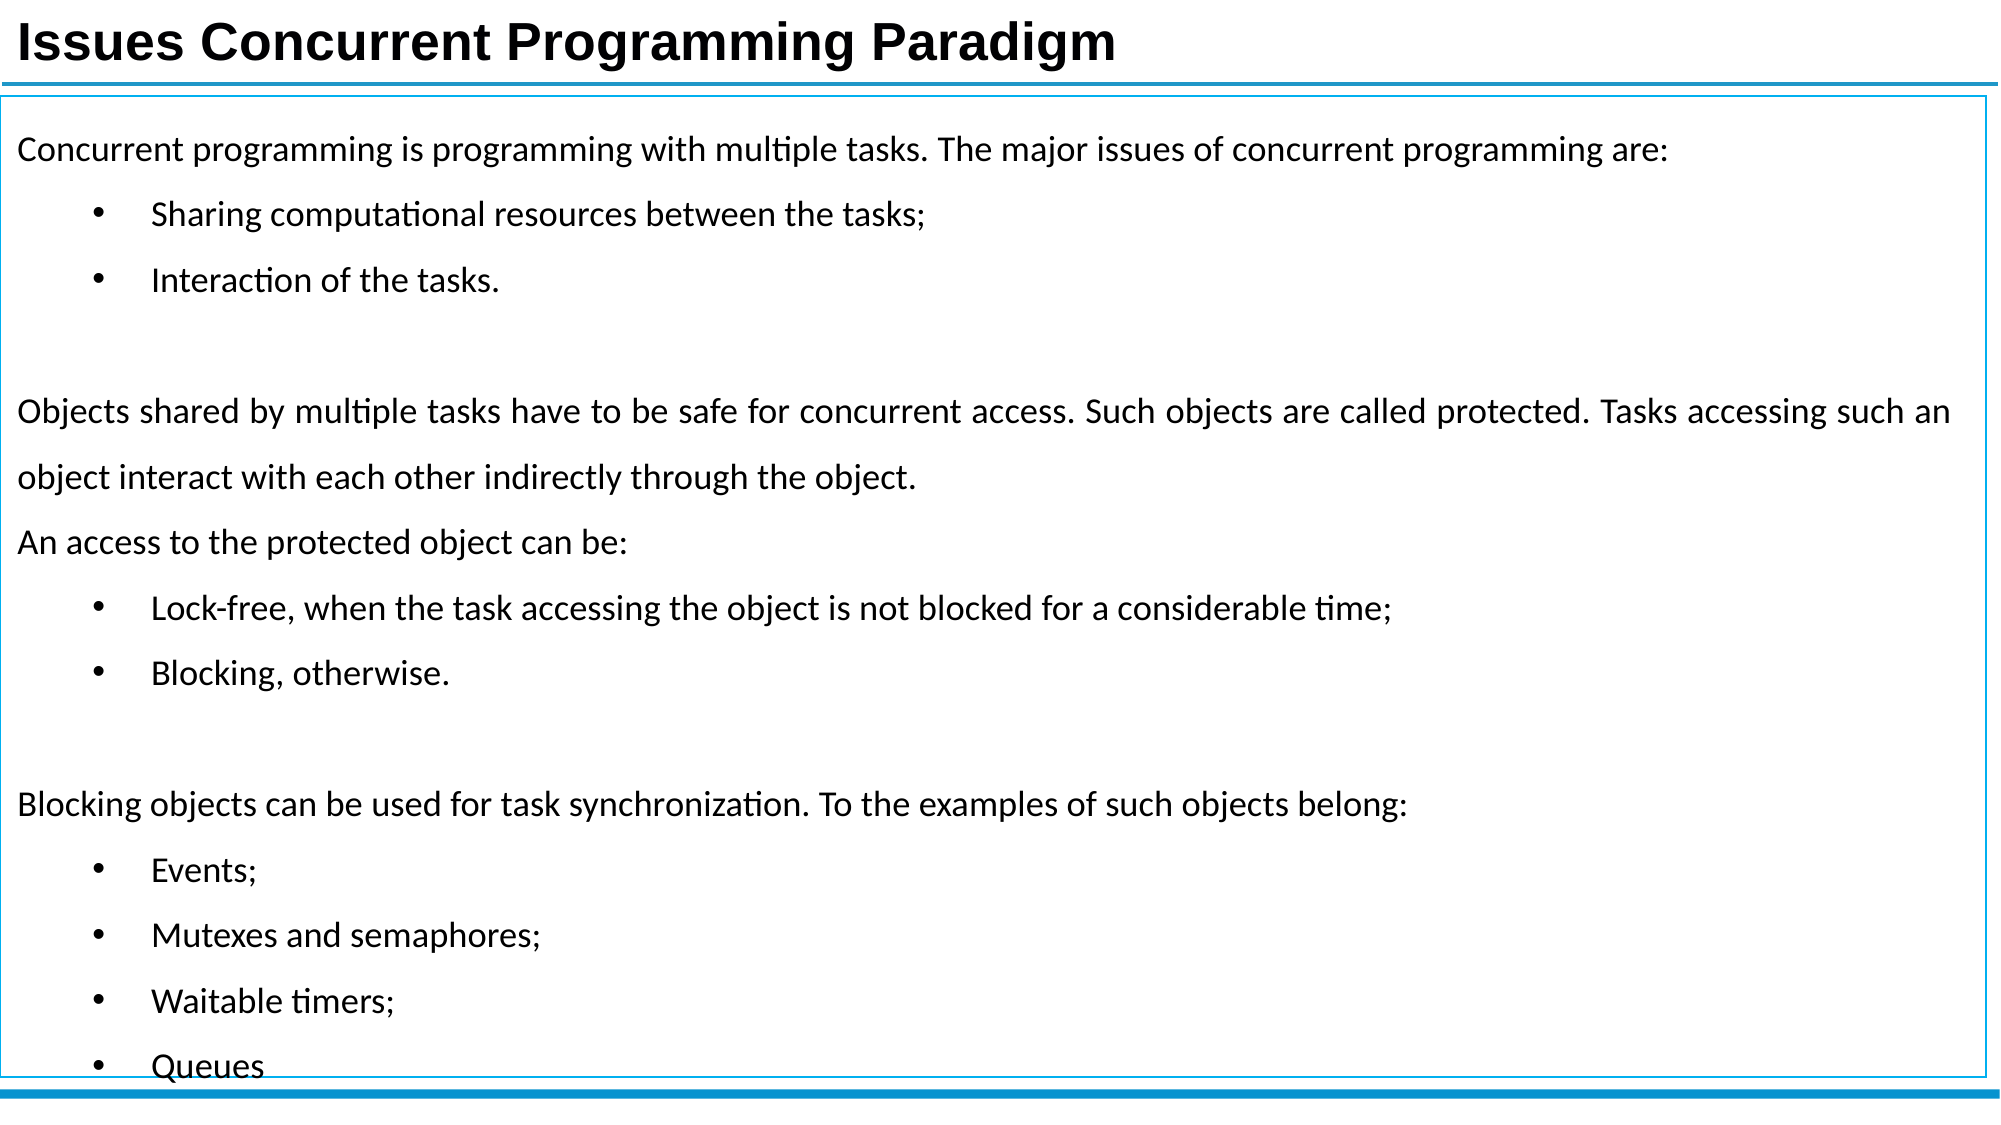

Issues Concurrent Programming Paradigm

Concurrent programming is programming with multiple tasks. The major issues of concurrent programming are:
Sharing computational resources between the tasks;
Interaction of the tasks.

Objects shared by multiple tasks have to be safe for concurrent access. Such objects are called protected. Tasks accessing such an object interact with each other indirectly through the object.
An access to the protected object can be:
Lock-free, when the task accessing the object is not blocked for a considerable time;
Blocking, otherwise.

Blocking objects can be used for task synchronization. To the examples of such objects belong:
Events;
Mutexes and semaphores;
Waitable timers;
Queues